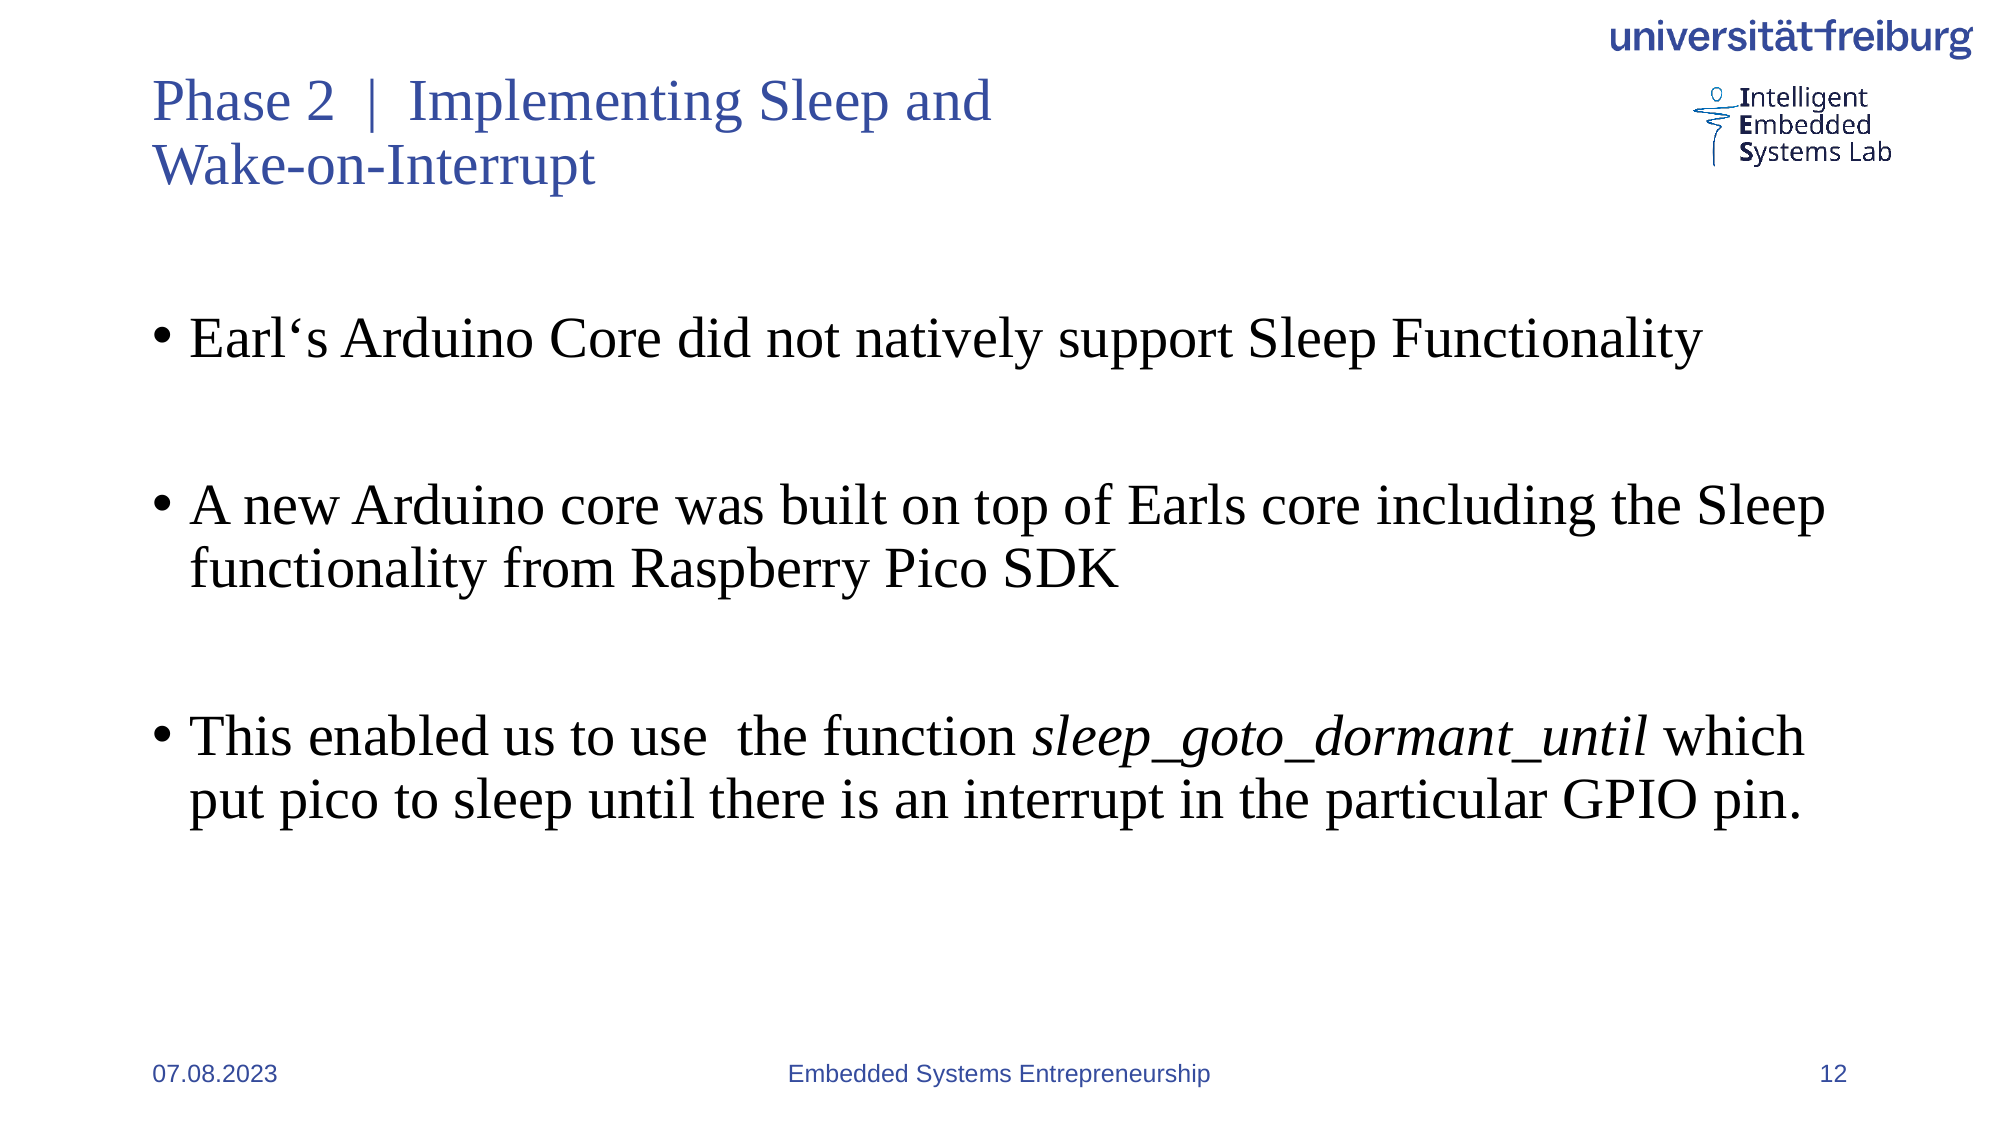

# Phase 2  |  Implementing Sleep and Wake-on-Interrupt
Earl‘s Arduino Core did not natively support Sleep Functionality

A new Arduino core was built on top of Earls core including the Sleep functionality from Raspberry Pico SDK

This enabled us to use  the function sleep_goto_dormant_until which put pico to sleep until there is an interrupt in the particular GPIO pin.
07.08.2023
Embedded Systems Entrepreneurship
12